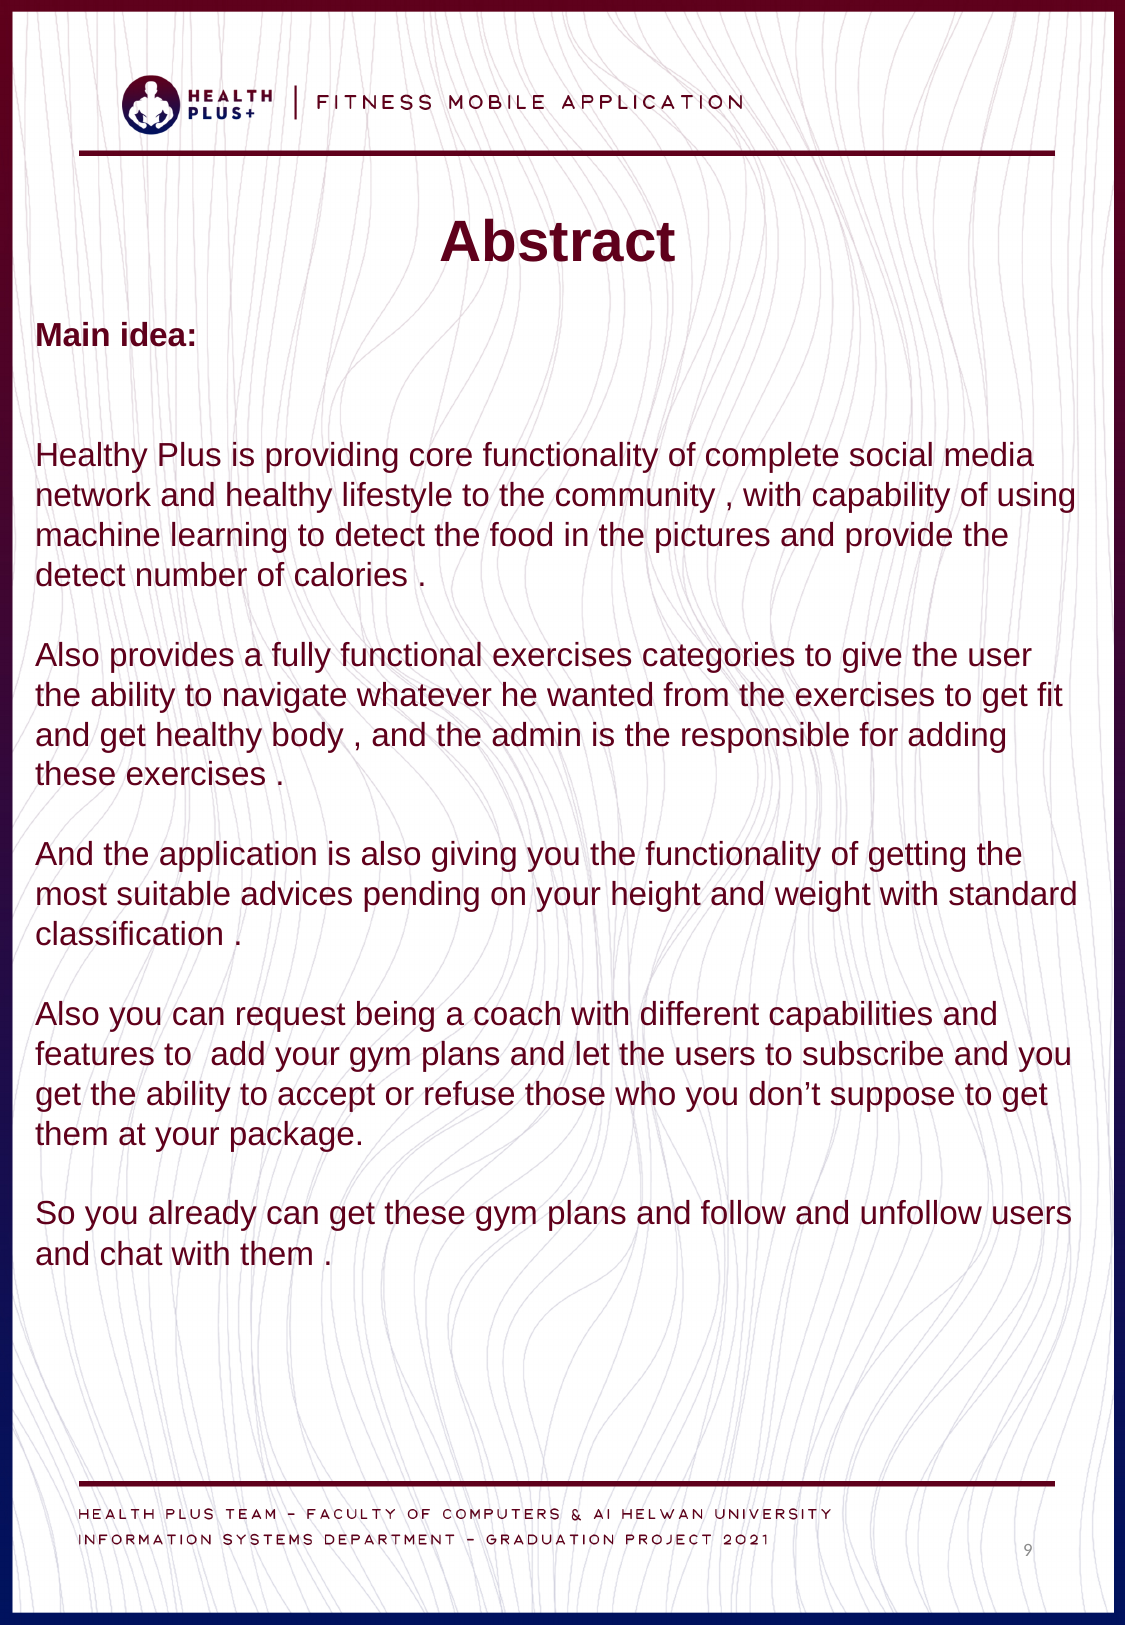

Abstract

Main idea:

Healthy Plus is providing core functionality of complete social media network and healthy lifestyle to the community , with capability of using machine learning to detect the food in the pictures and provide the detect number of calories .

Also provides a fully functional exercises categories to give the user the ability to navigate whatever he wanted from the exercises to get fit and get healthy body , and the admin is the responsible for adding these exercises .

And the application is also giving you the functionality of getting the most suitable advices pending on your height and weight with standard classification .

Also you can request being a coach with different capabilities and features to  add your gym plans and let the users to subscribe and you get the ability to accept or refuse those who you don’t suppose to get them at your package.

So you already can get these gym plans and follow and unfollow users and chat with them .

9